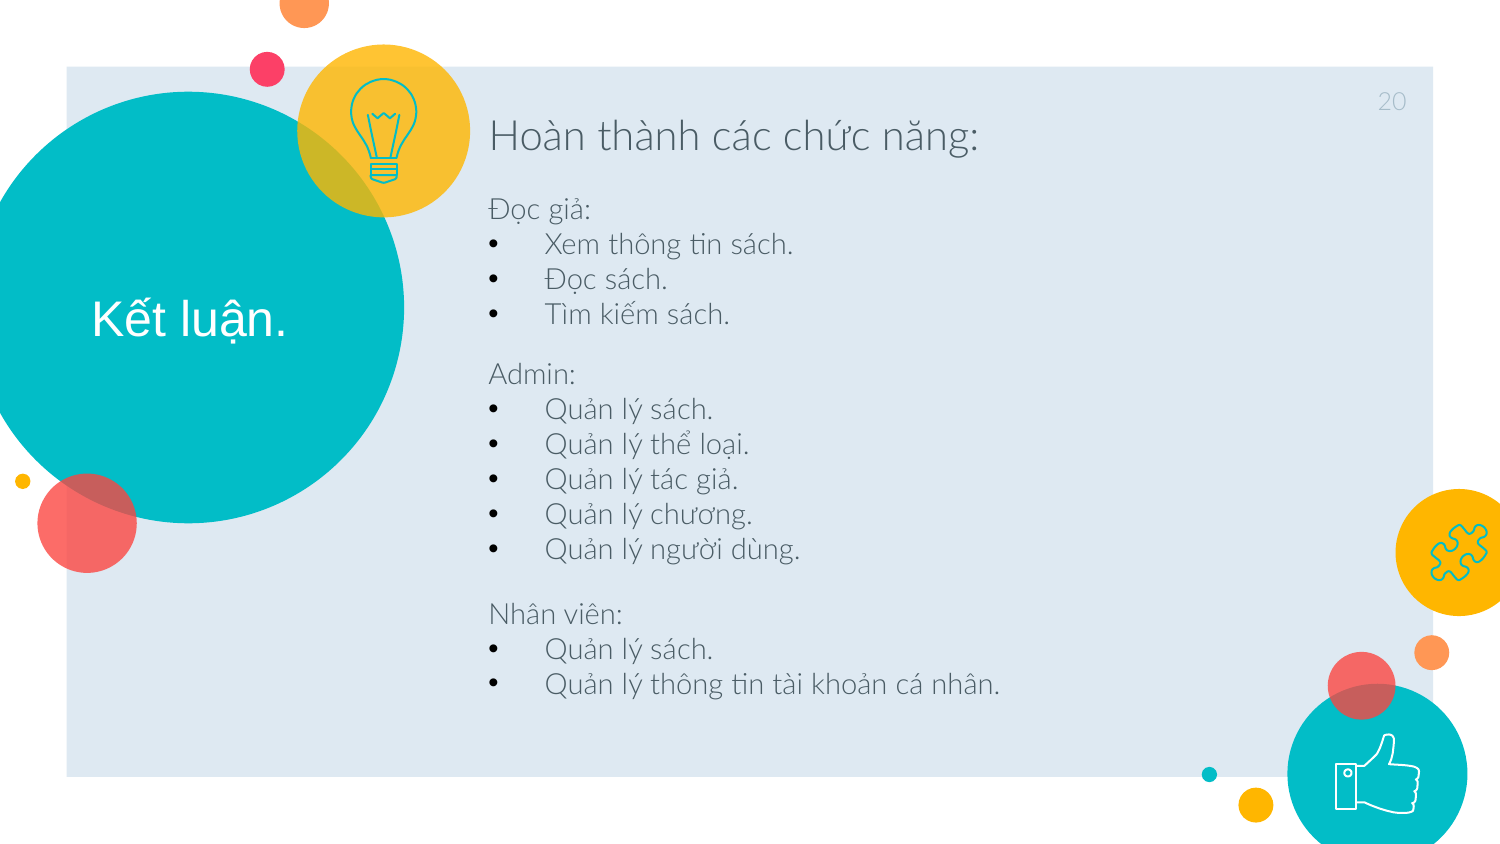

20
# Kết luận.
Hoàn thành các chức năng:
Đọc giả:
Xem thông tin sách.
Đọc sách.
Tìm kiếm sách.

Admin:
Quản lý sách.
Quản lý thể loại.
Quản lý tác giả.
Quản lý chương.
Quản lý người dùng.

Nhân viên:
Quản lý sách.
Quản lý thông tin tài khoản cá nhân.